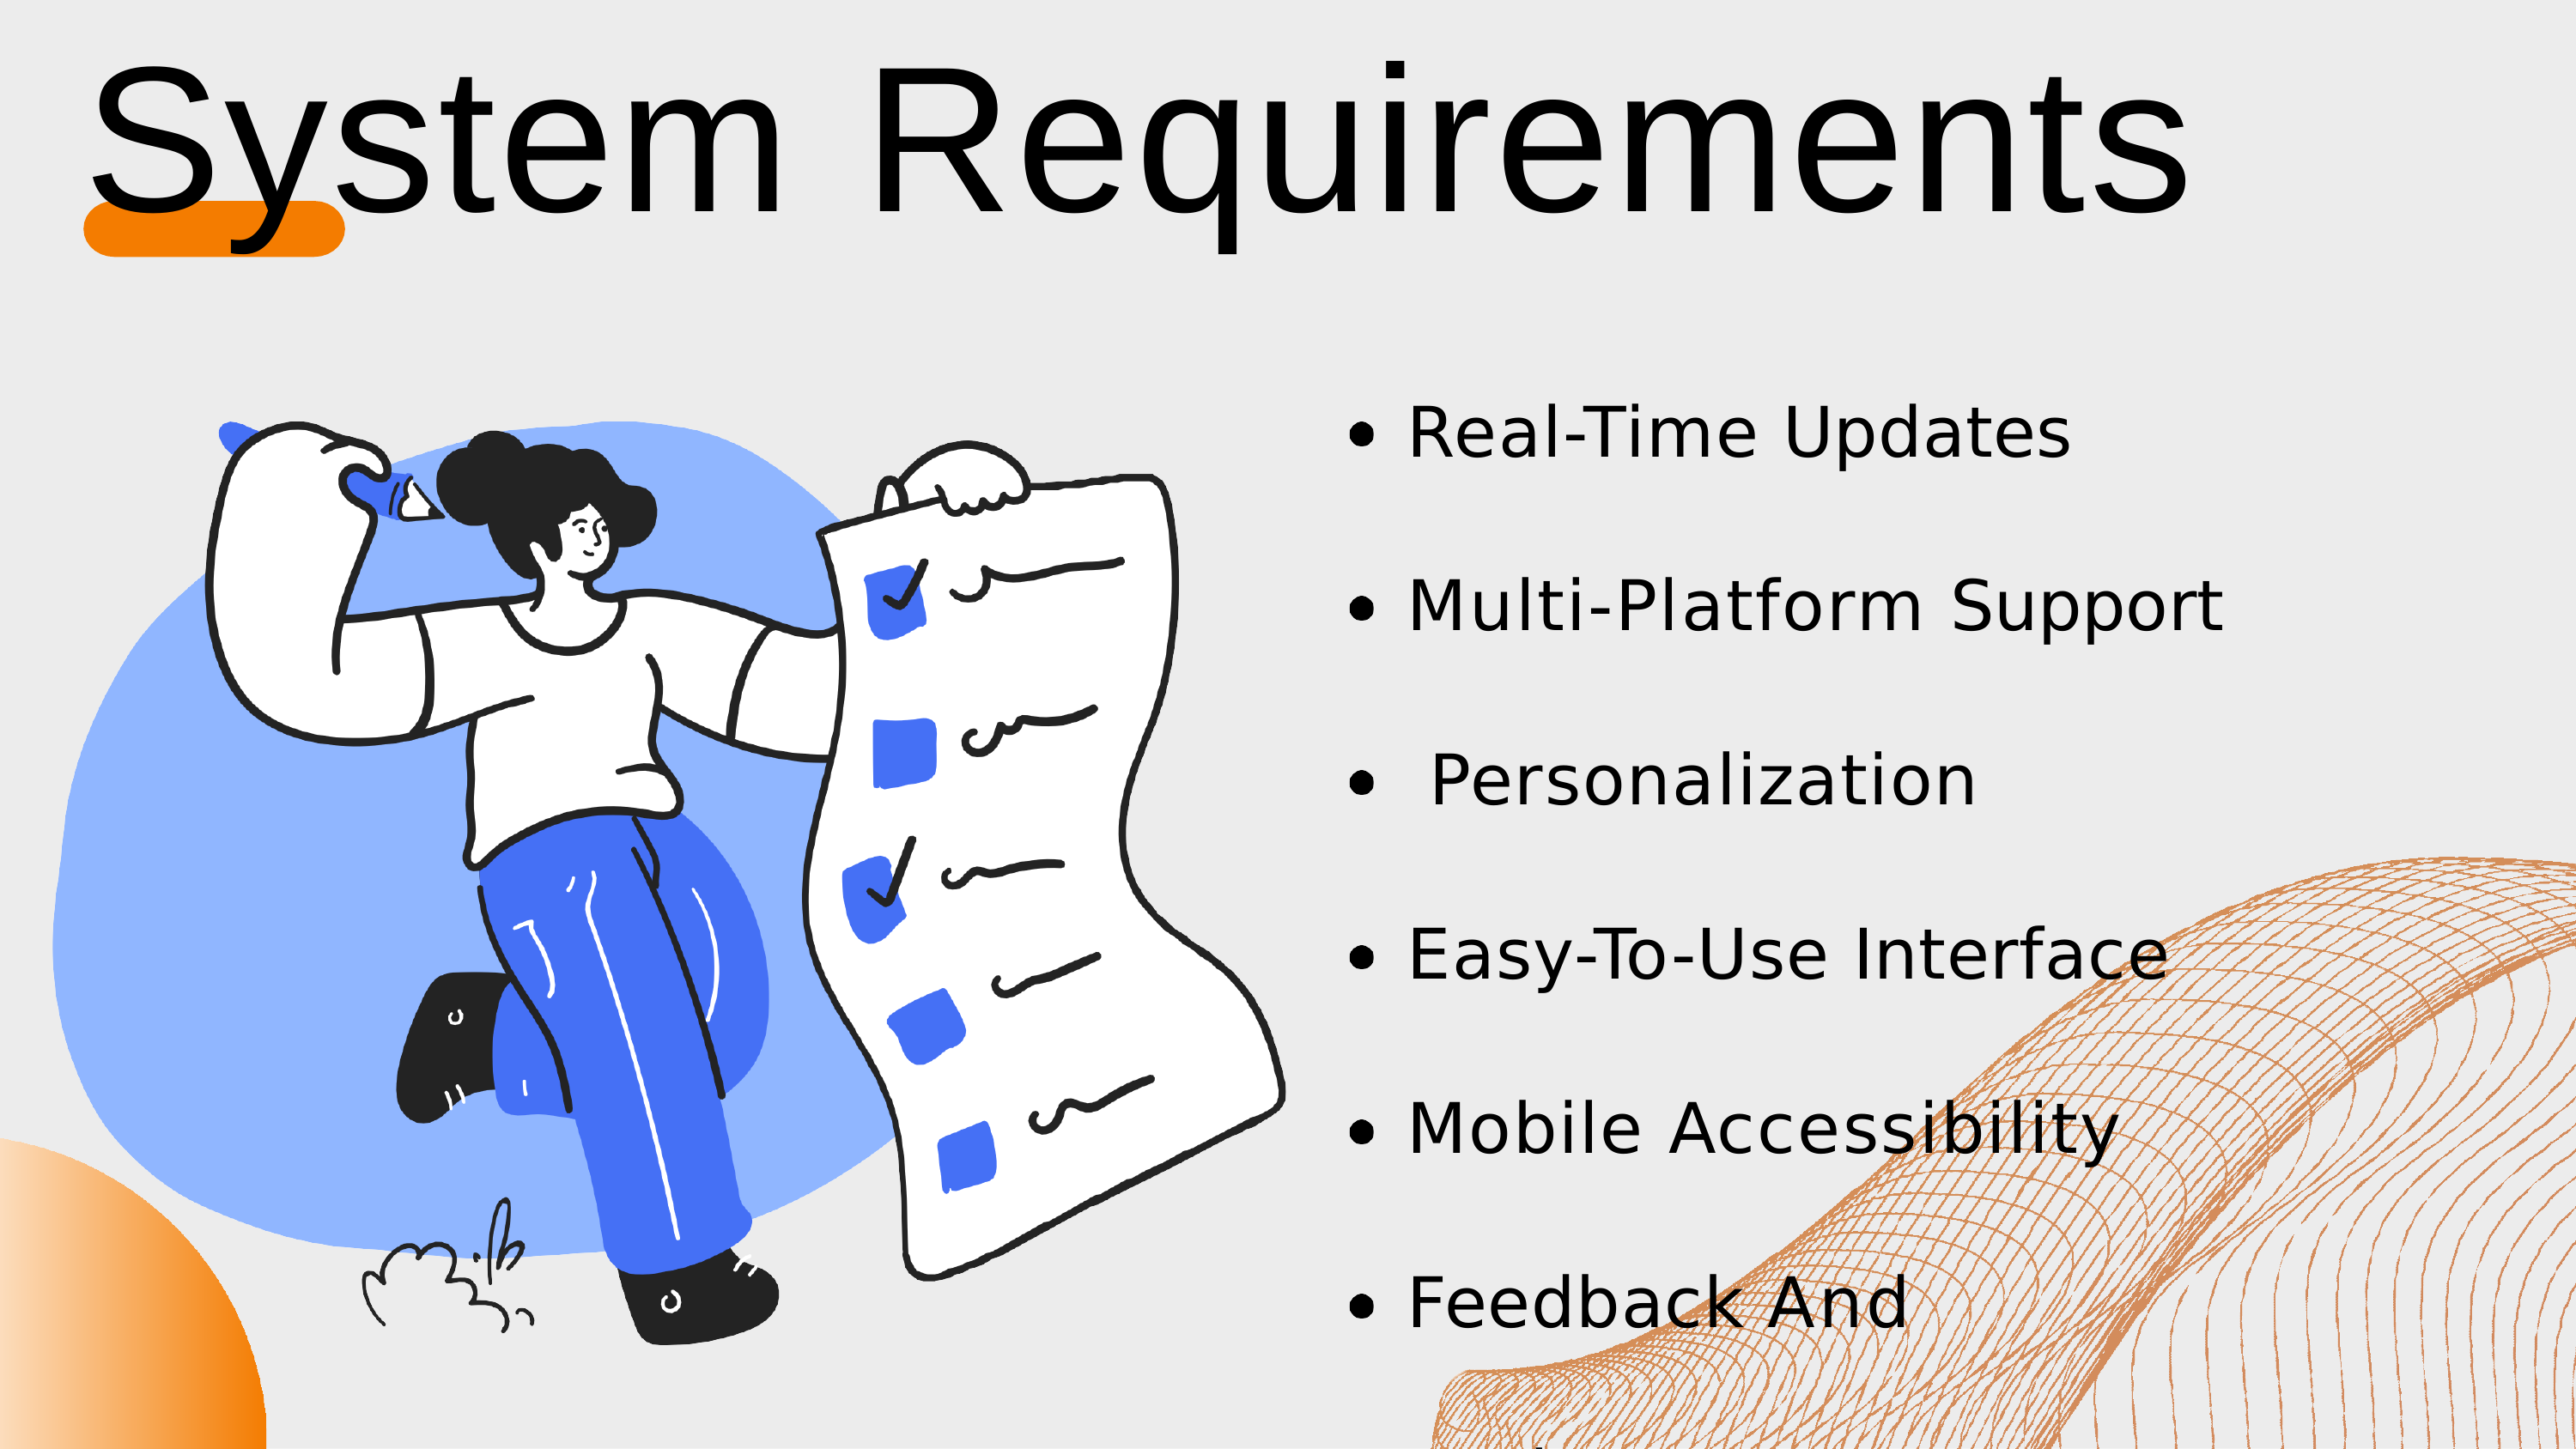

# System Requirements

Real-Time Updates
Multi-Platform Support  Personalization
Easy-To-Use Interface  Mobile Accessibility  Feedback And Ratings